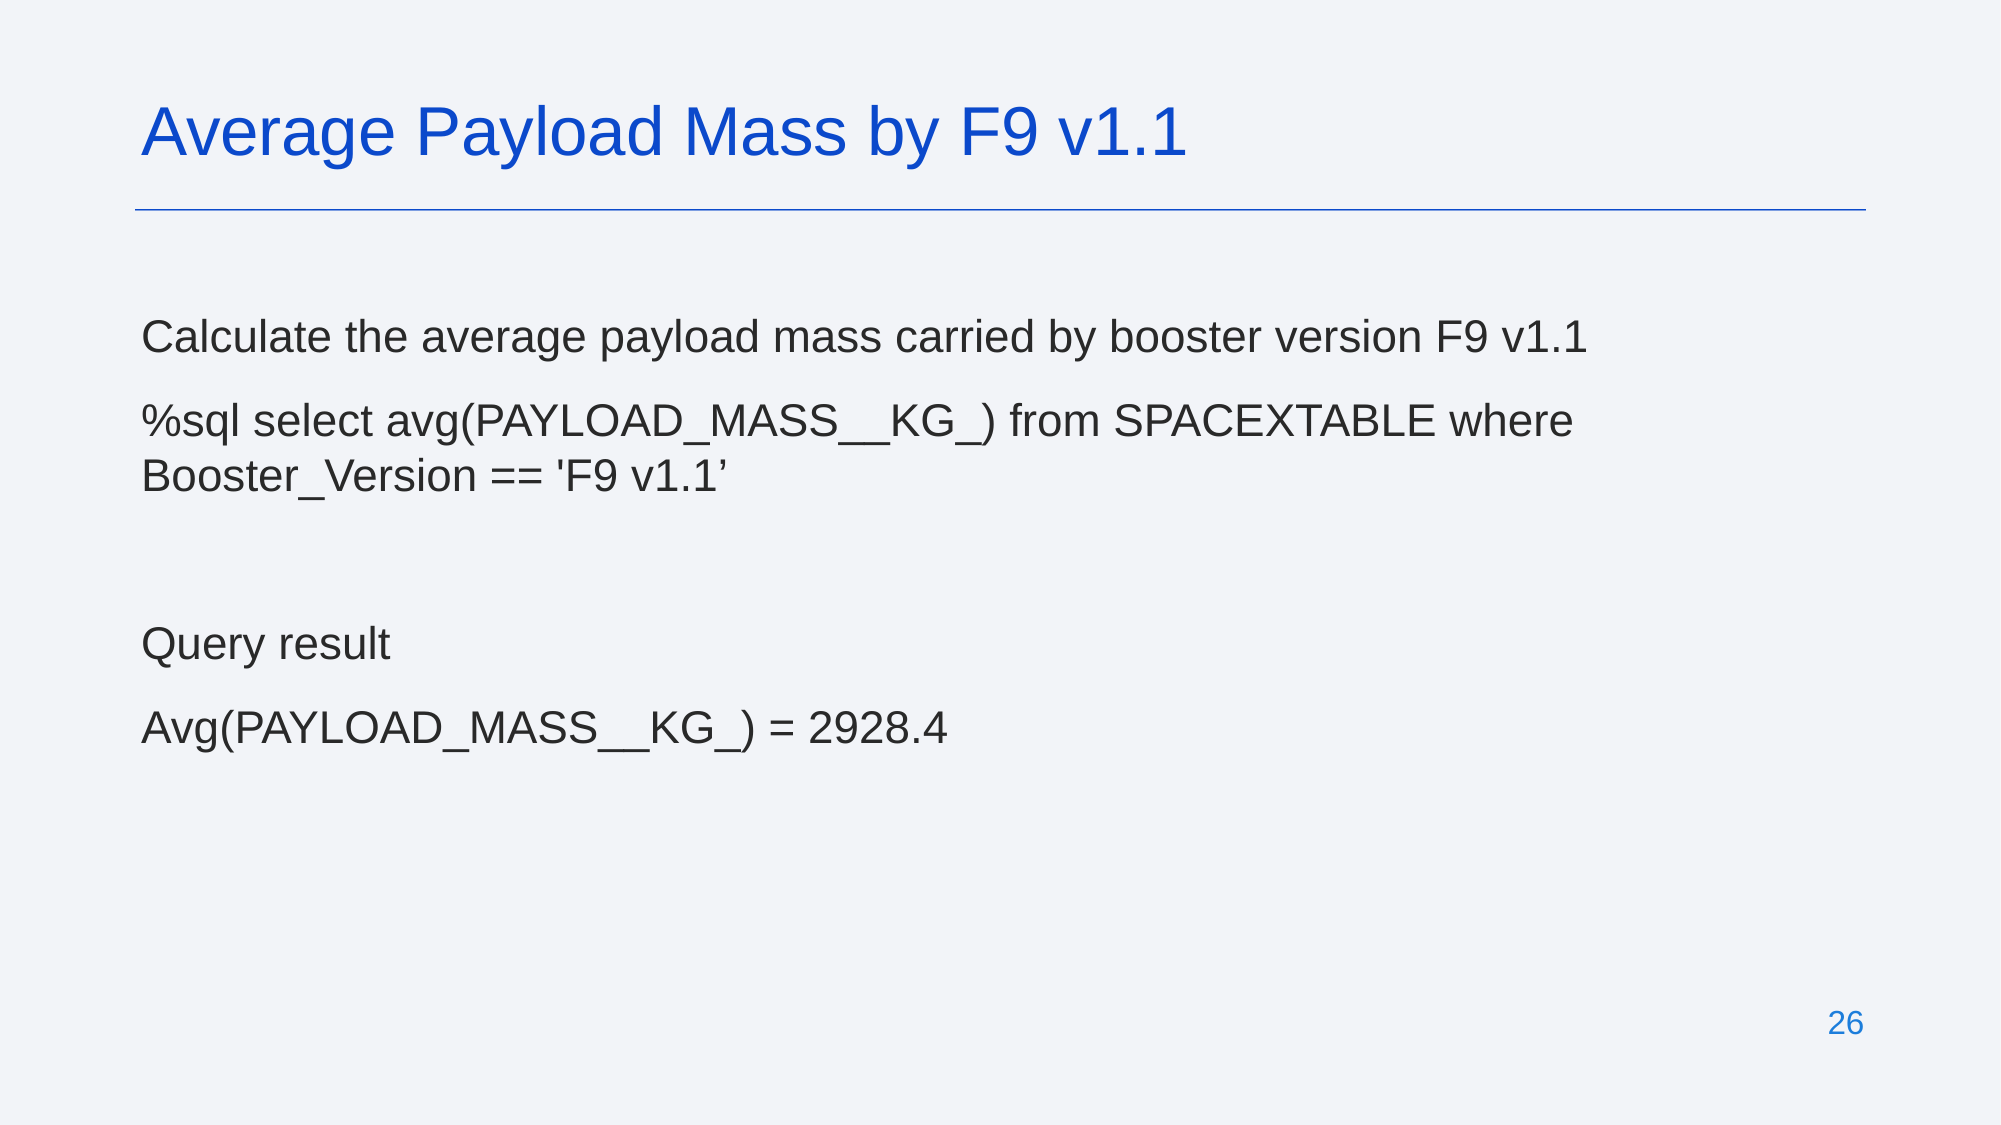

Average Payload Mass by F9 v1.1
Calculate the average payload mass carried by booster version F9 v1.1
%sql select avg(PAYLOAD_MASS__KG_) from SPACEXTABLE where Booster_Version == 'F9 v1.1’

Query result
Avg(PAYLOAD_MASS__KG_) = 2928.4
26